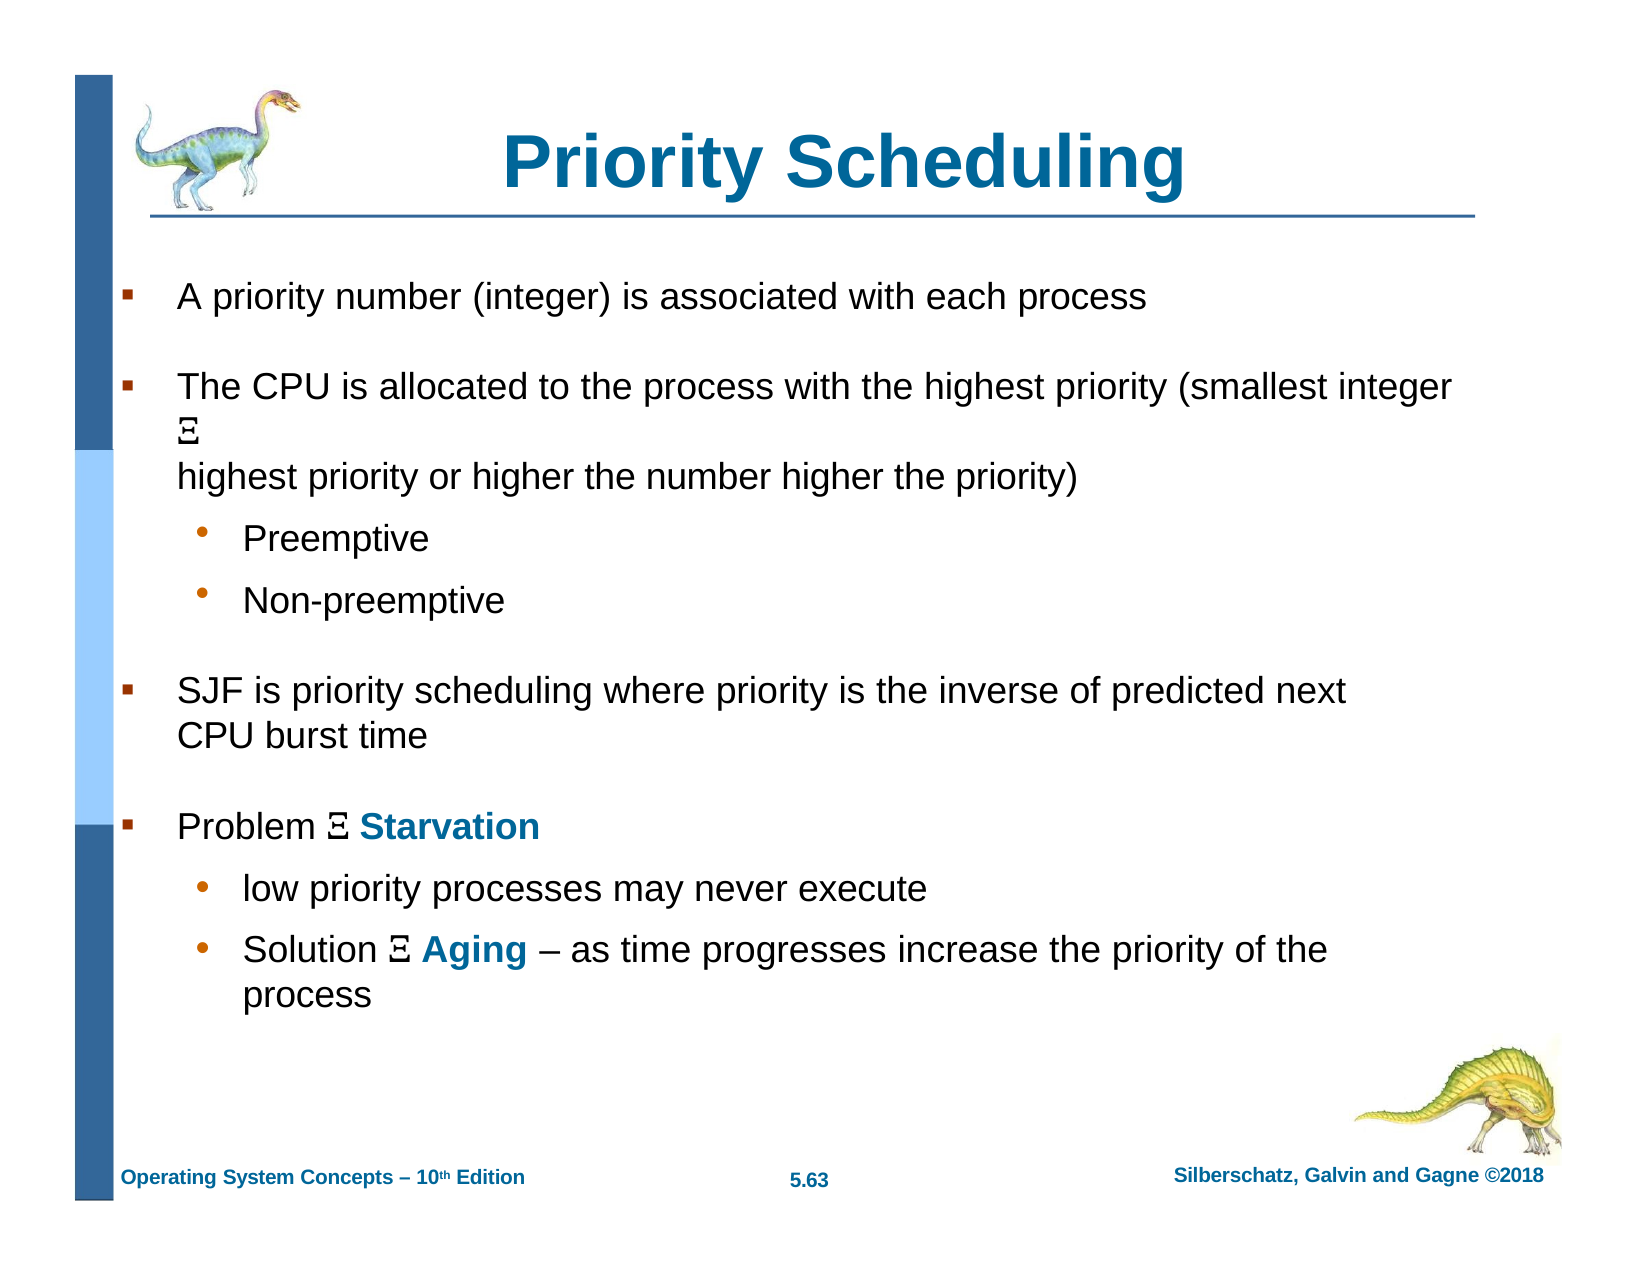

# Priority Scheduling
A priority number (integer) is associated with each process

The CPU is allocated to the process with the highest priority (smallest integer Ξ
highest priority or higher the number higher the priority)
Preemptive
Non-preemptive

SJF is priority scheduling where priority is the inverse of predicted next CPU burst time

Problem Ξ Starvation
low priority processes may never execute
Solution Ξ Aging – as time progresses increase the priority of the process
Silberschatz, Galvin and Gagne ©2018
Operating System Concepts – 10th Edition
5.63